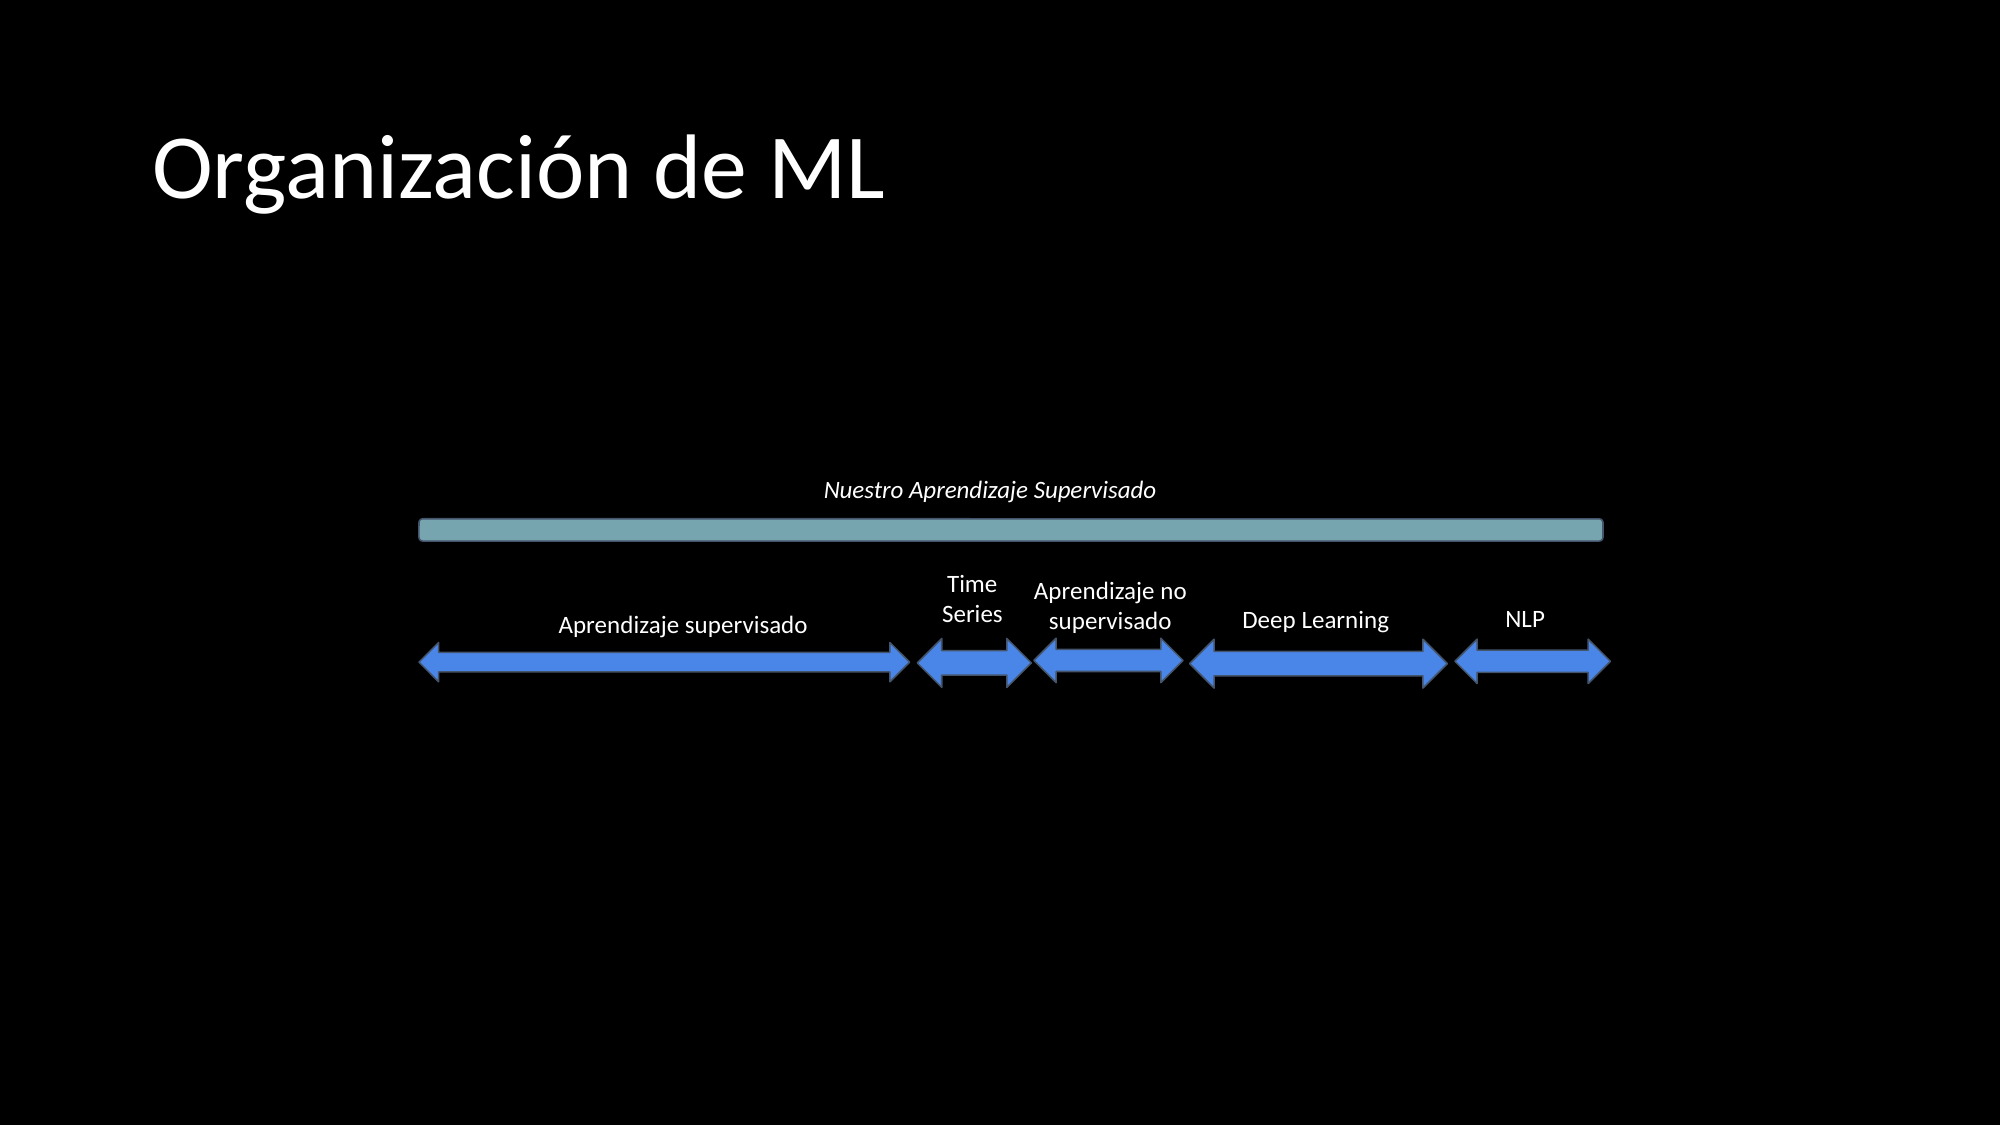

# Organización de ML
Nuestro Aprendizaje Supervisado

Time
Series
Aprendizaje no supervisado
NLP
Deep Learning
Aprendizaje supervisado